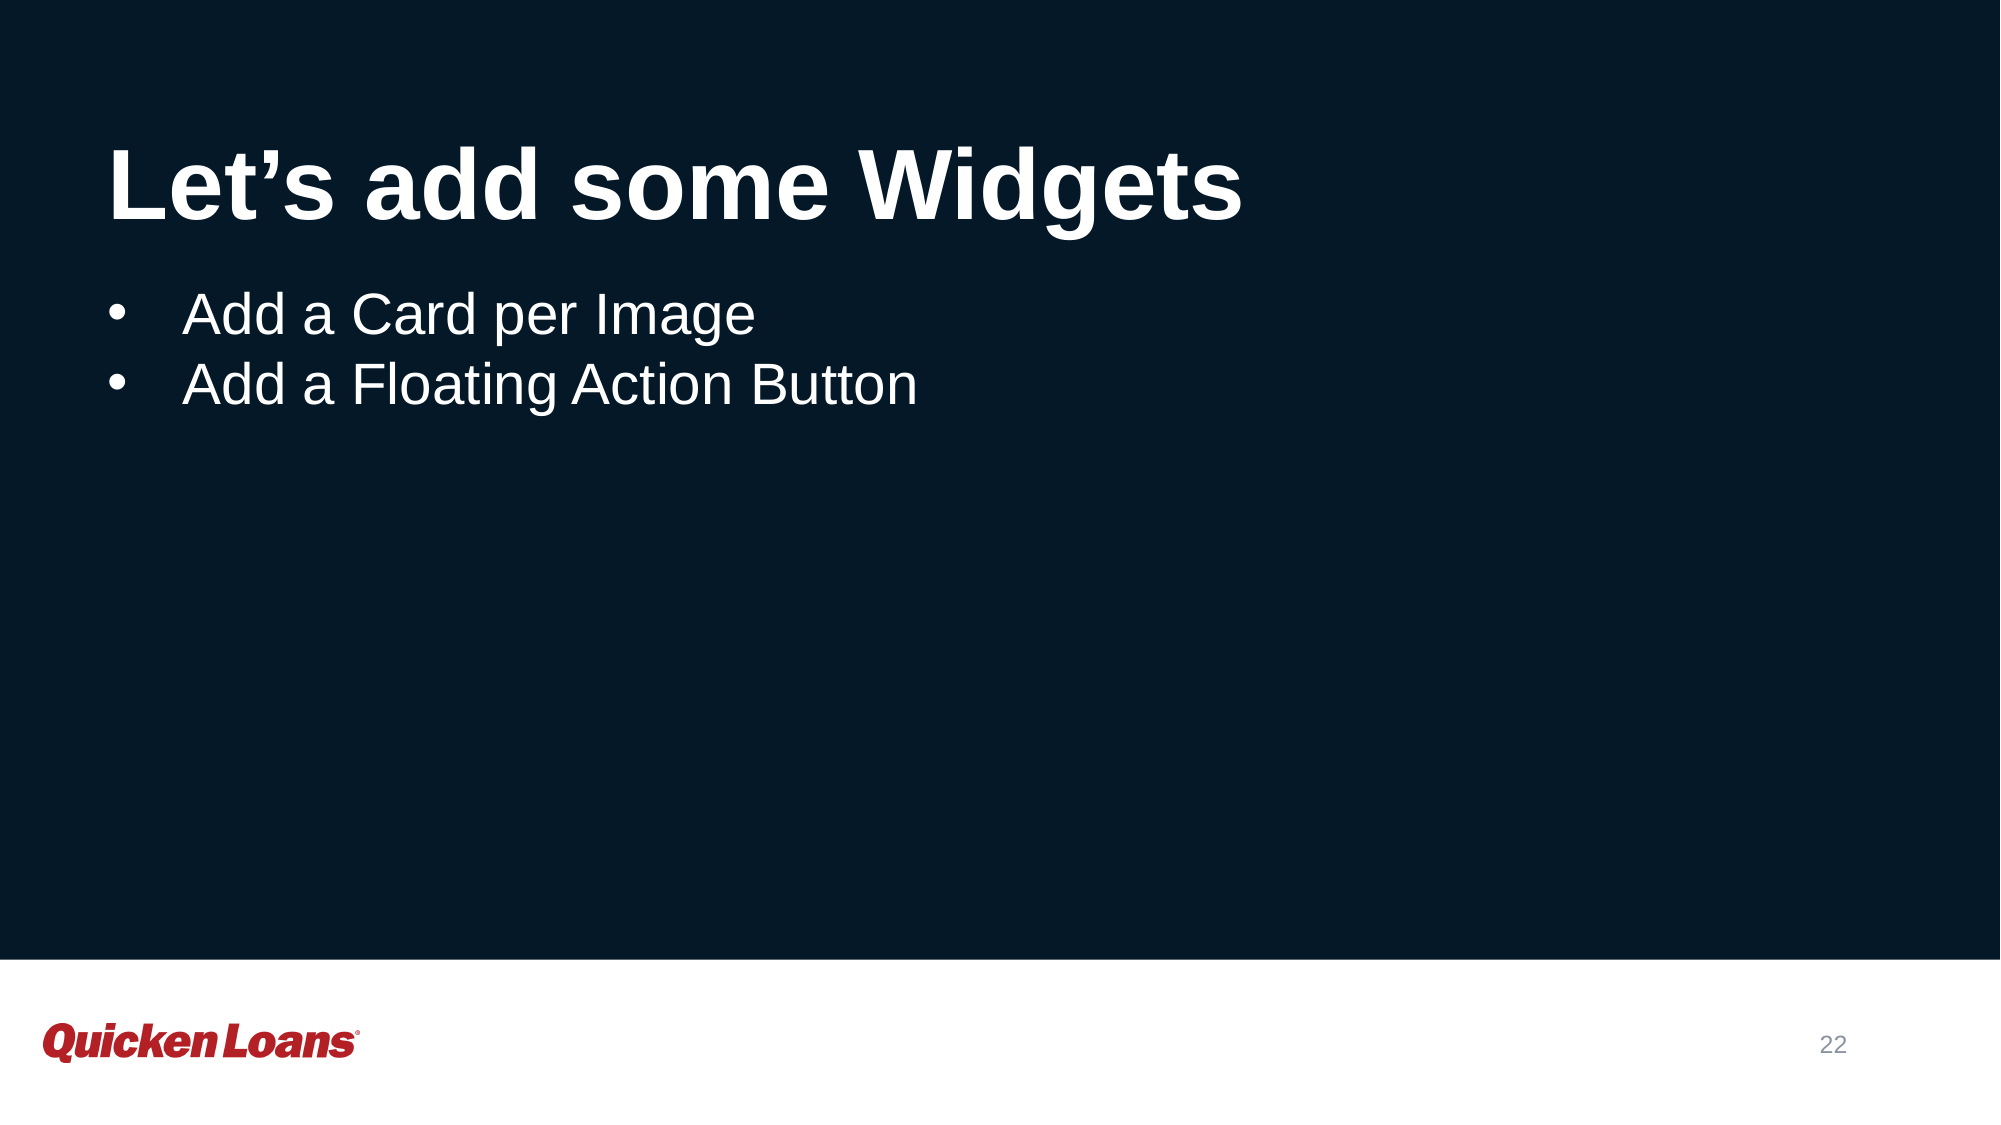

Let’s add some Widgets
Add a Card per Image
Add a Floating Action Button
22